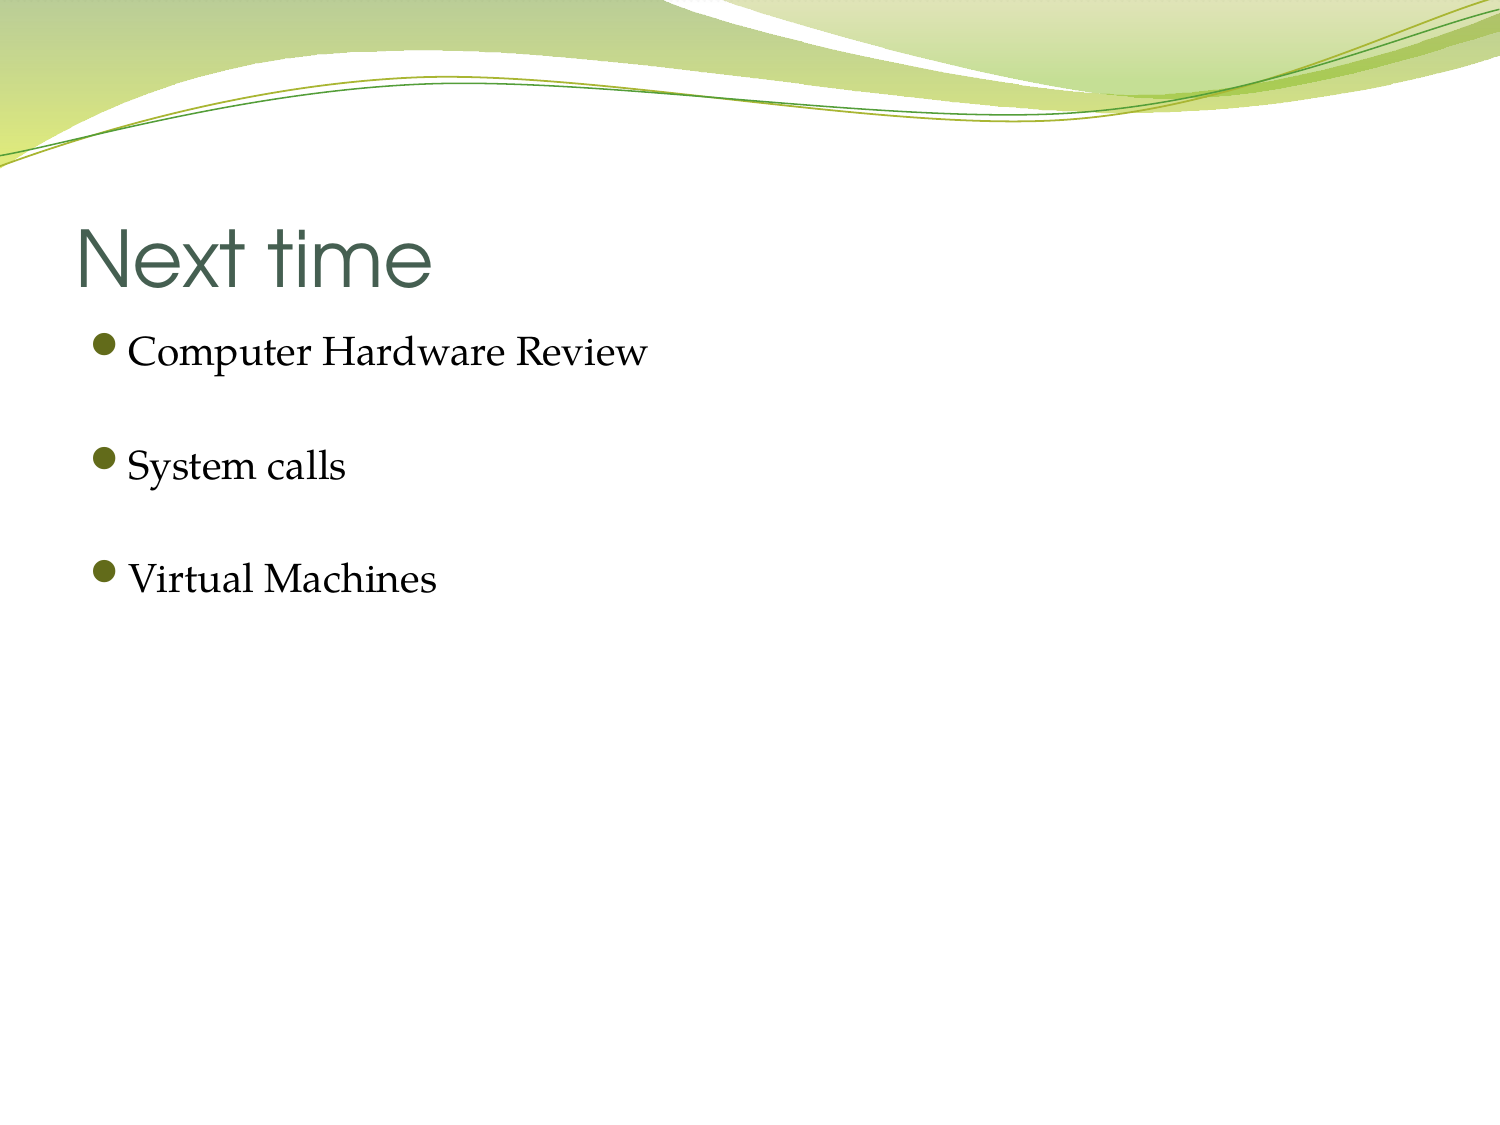

# Next time
Computer Hardware Review

System calls

Virtual Machines